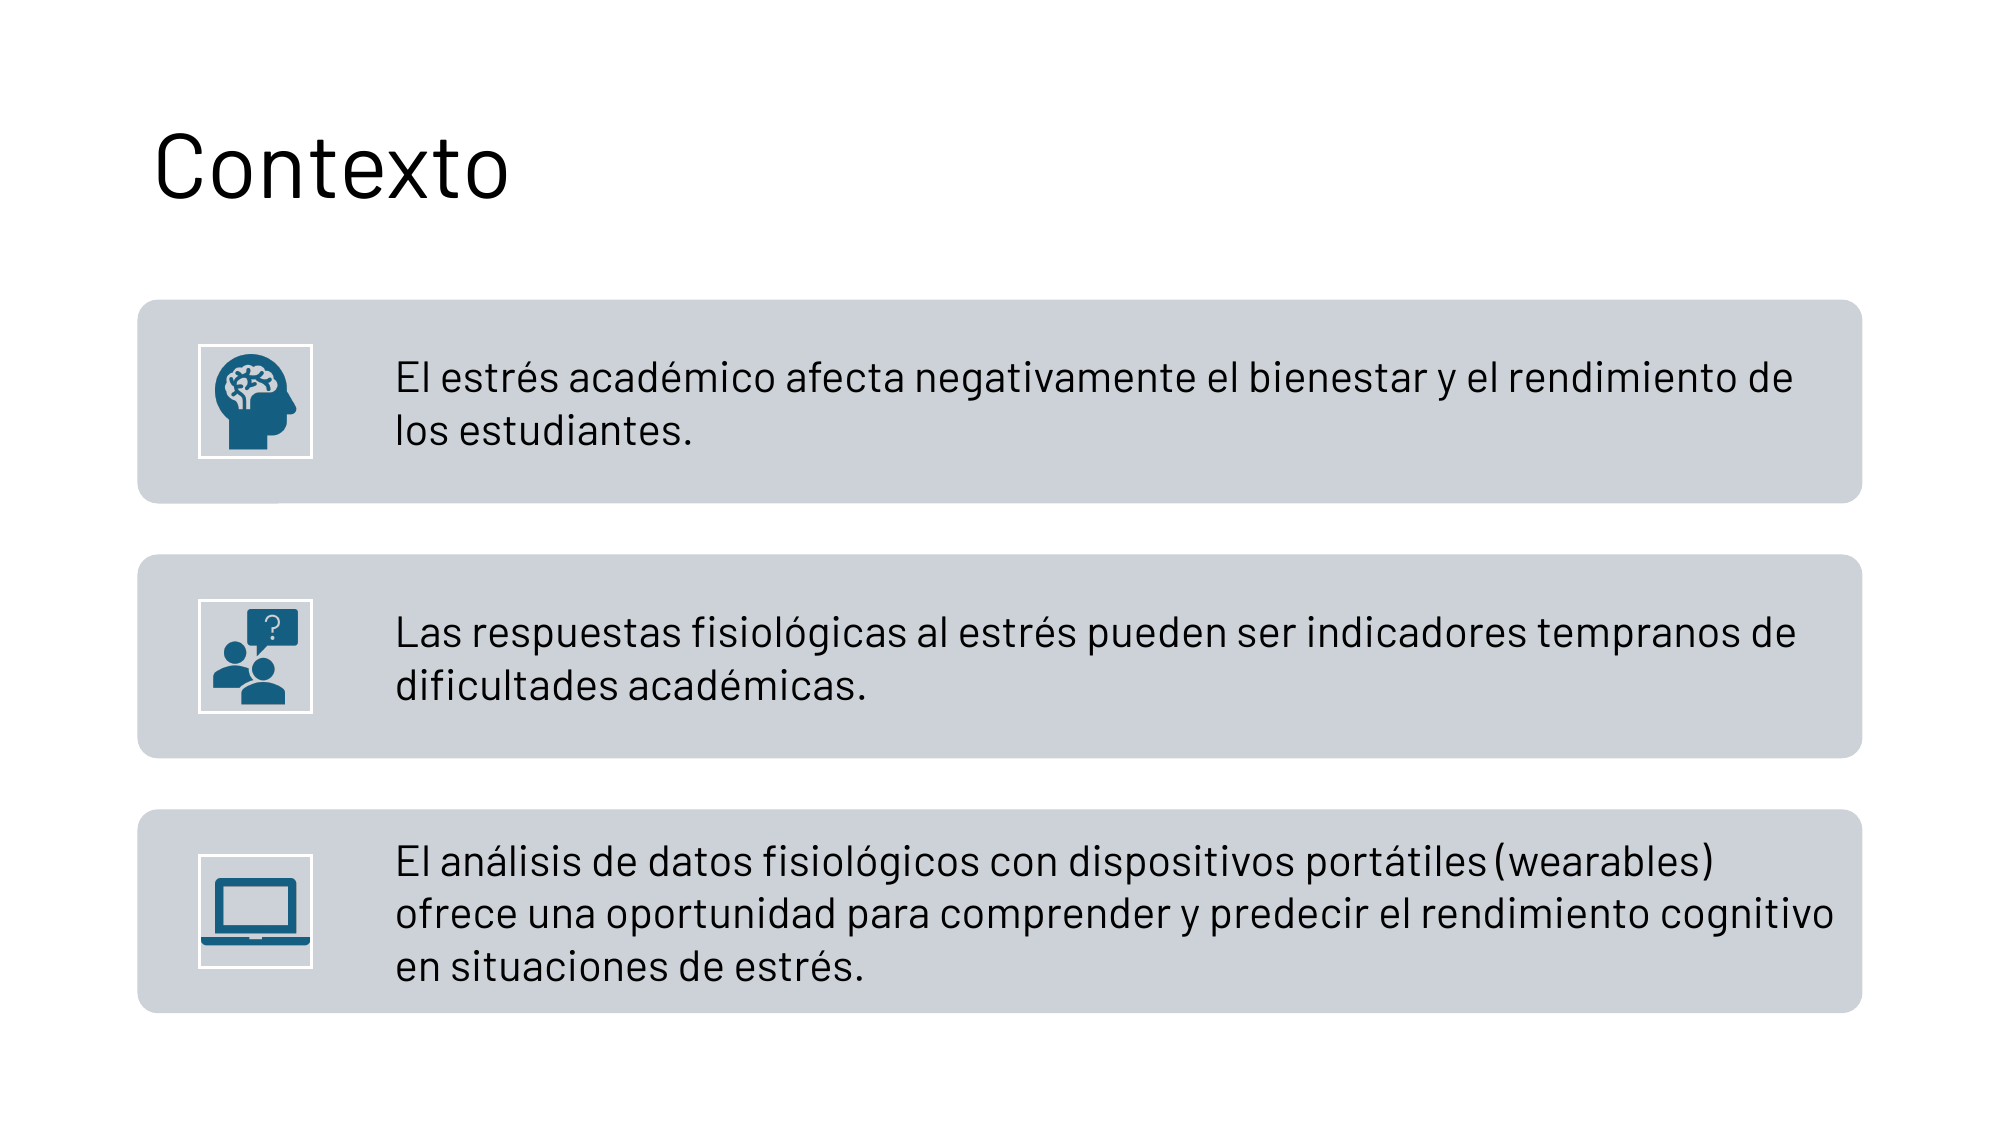

# Contexto
El estrés académico afecta negativamente el bienestar y el rendimiento de los estudiantes.
Las respuestas fisiológicas al estrés pueden ser indicadores tempranos de dificultades académicas.
El análisis de datos fisiológicos con dispositivos portátiles (wearables) ofrece una oportunidad para comprender y predecir el rendimiento cognitivo en situaciones de estrés.